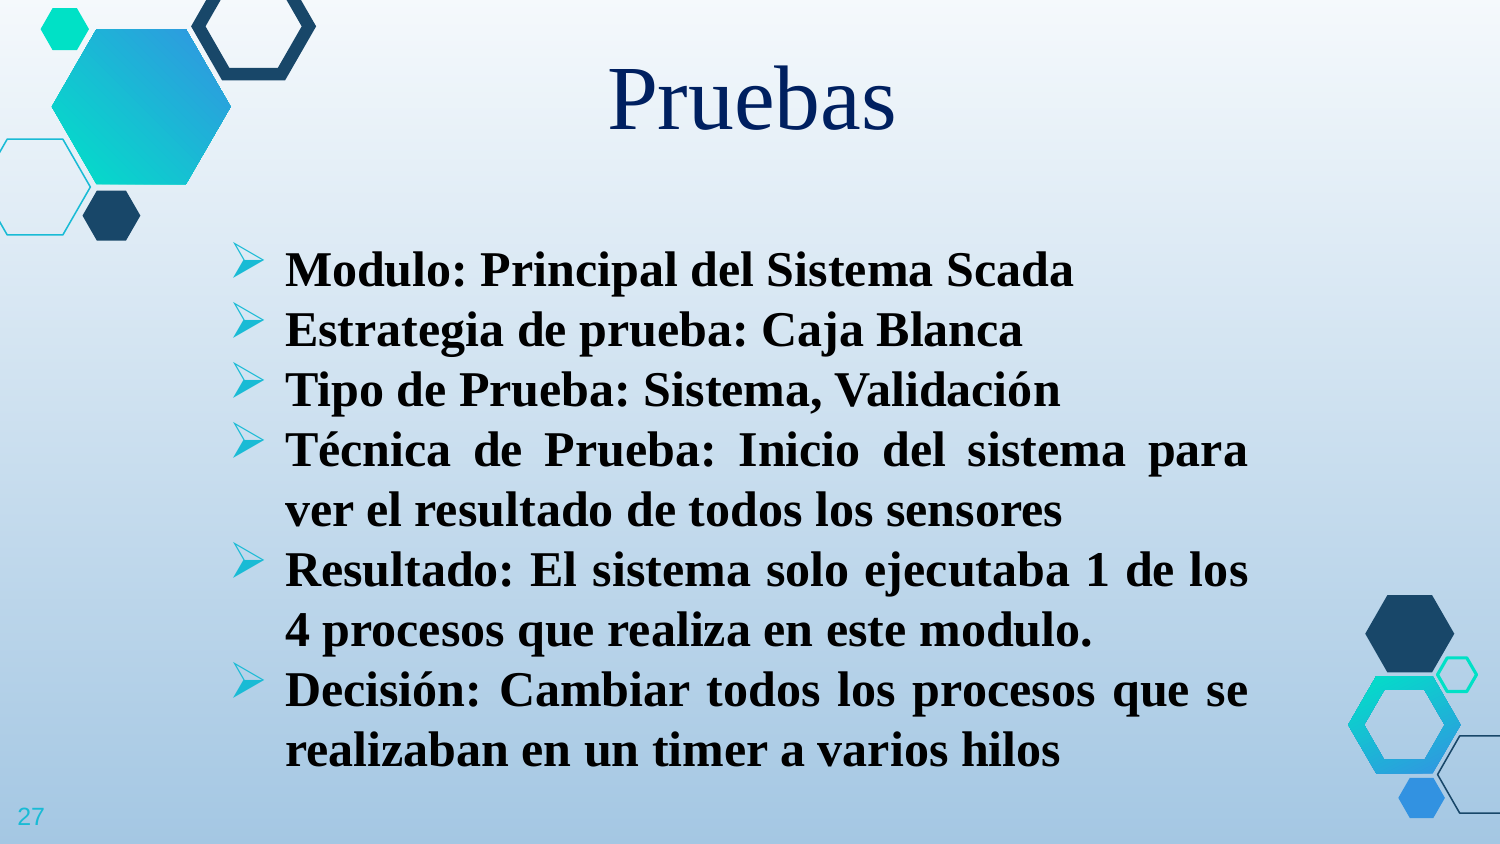

Pruebas
Modulo: Principal del Sistema Scada
Estrategia de prueba: Caja Blanca
Tipo de Prueba: Sistema, Validación
Técnica de Prueba: Inicio del sistema para ver el resultado de todos los sensores
Resultado: El sistema solo ejecutaba 1 de los 4 procesos que realiza en este modulo.
Decisión: Cambiar todos los procesos que se realizaban en un timer a varios hilos
27